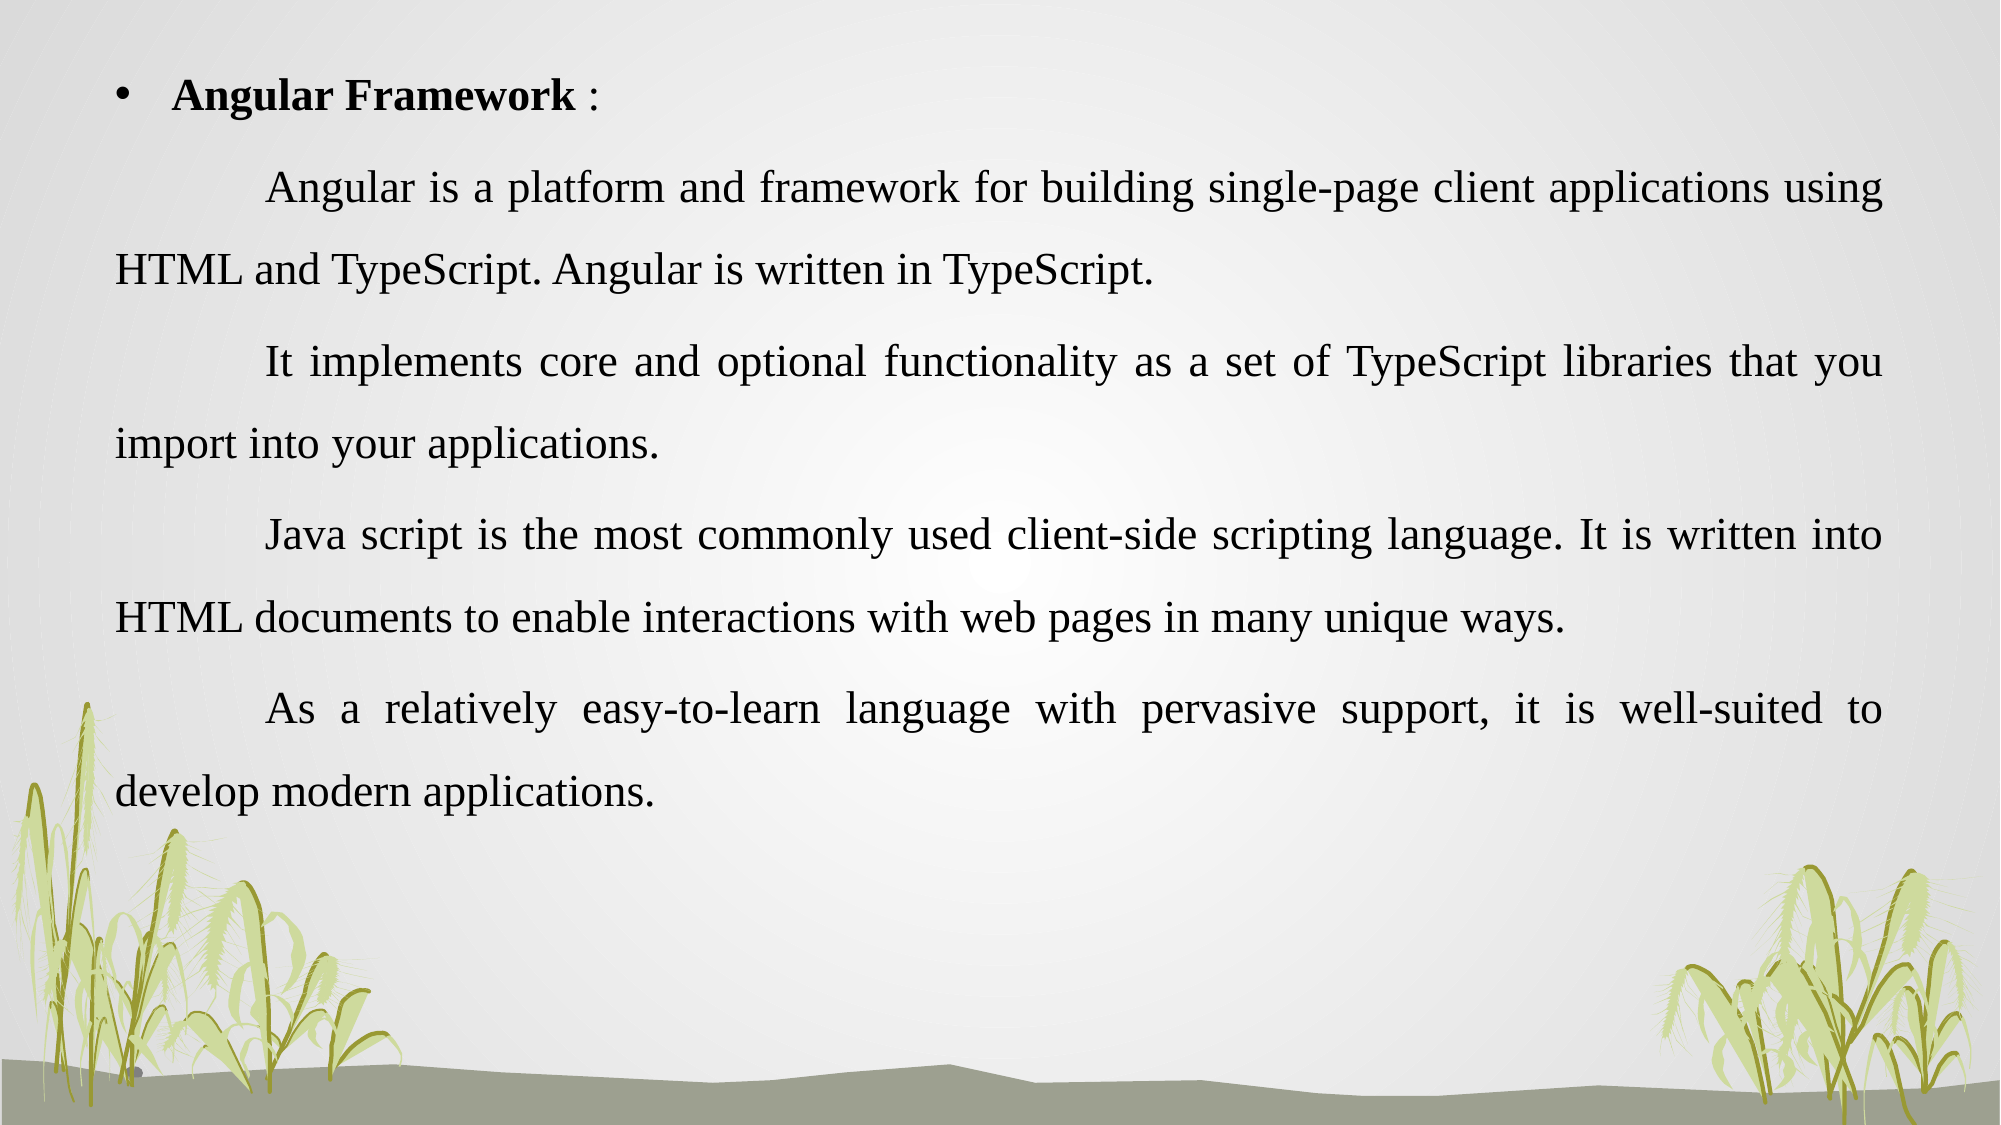

Angular Framework :
	Angular is a platform and framework for building single-page client applications using HTML and TypeScript. Angular is written in TypeScript.
	It implements core and optional functionality as a set of TypeScript libraries that you import into your applications.
	Java script is the most commonly used client-side scripting language. It is written into HTML documents to enable interactions with web pages in many unique ways.
	As a relatively easy-to-learn language with pervasive support, it is well-suited to develop modern applications.